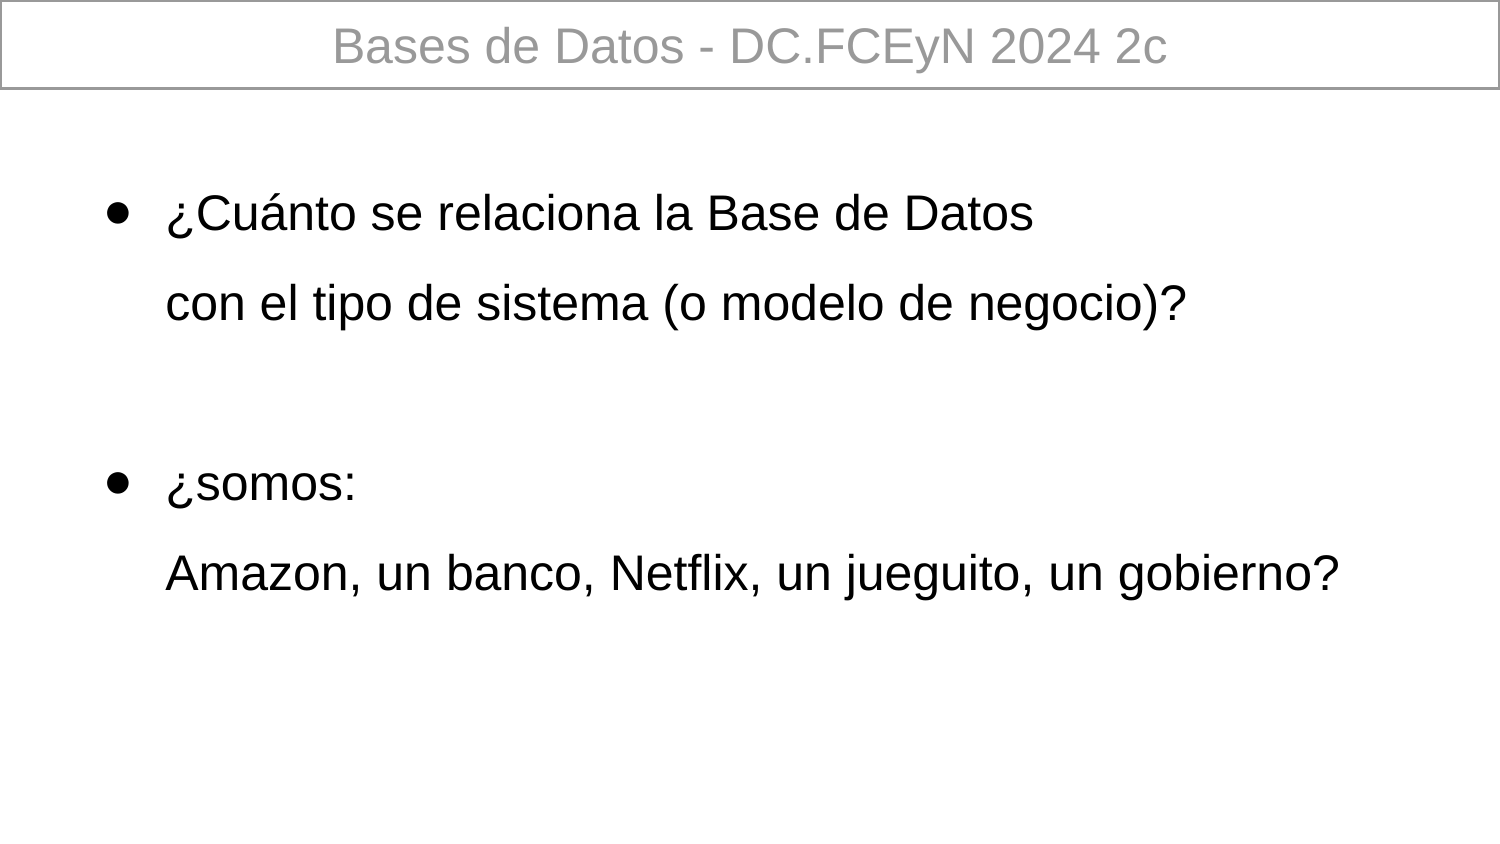

Bases de Datos - DC.FCEyN 2024 2c
¿Cuánto se relaciona la Base de Datos
con el tipo de sistema (o modelo de negocio)?

¿somos:
Amazon, un banco, Netflix, un jueguito, un gobierno?